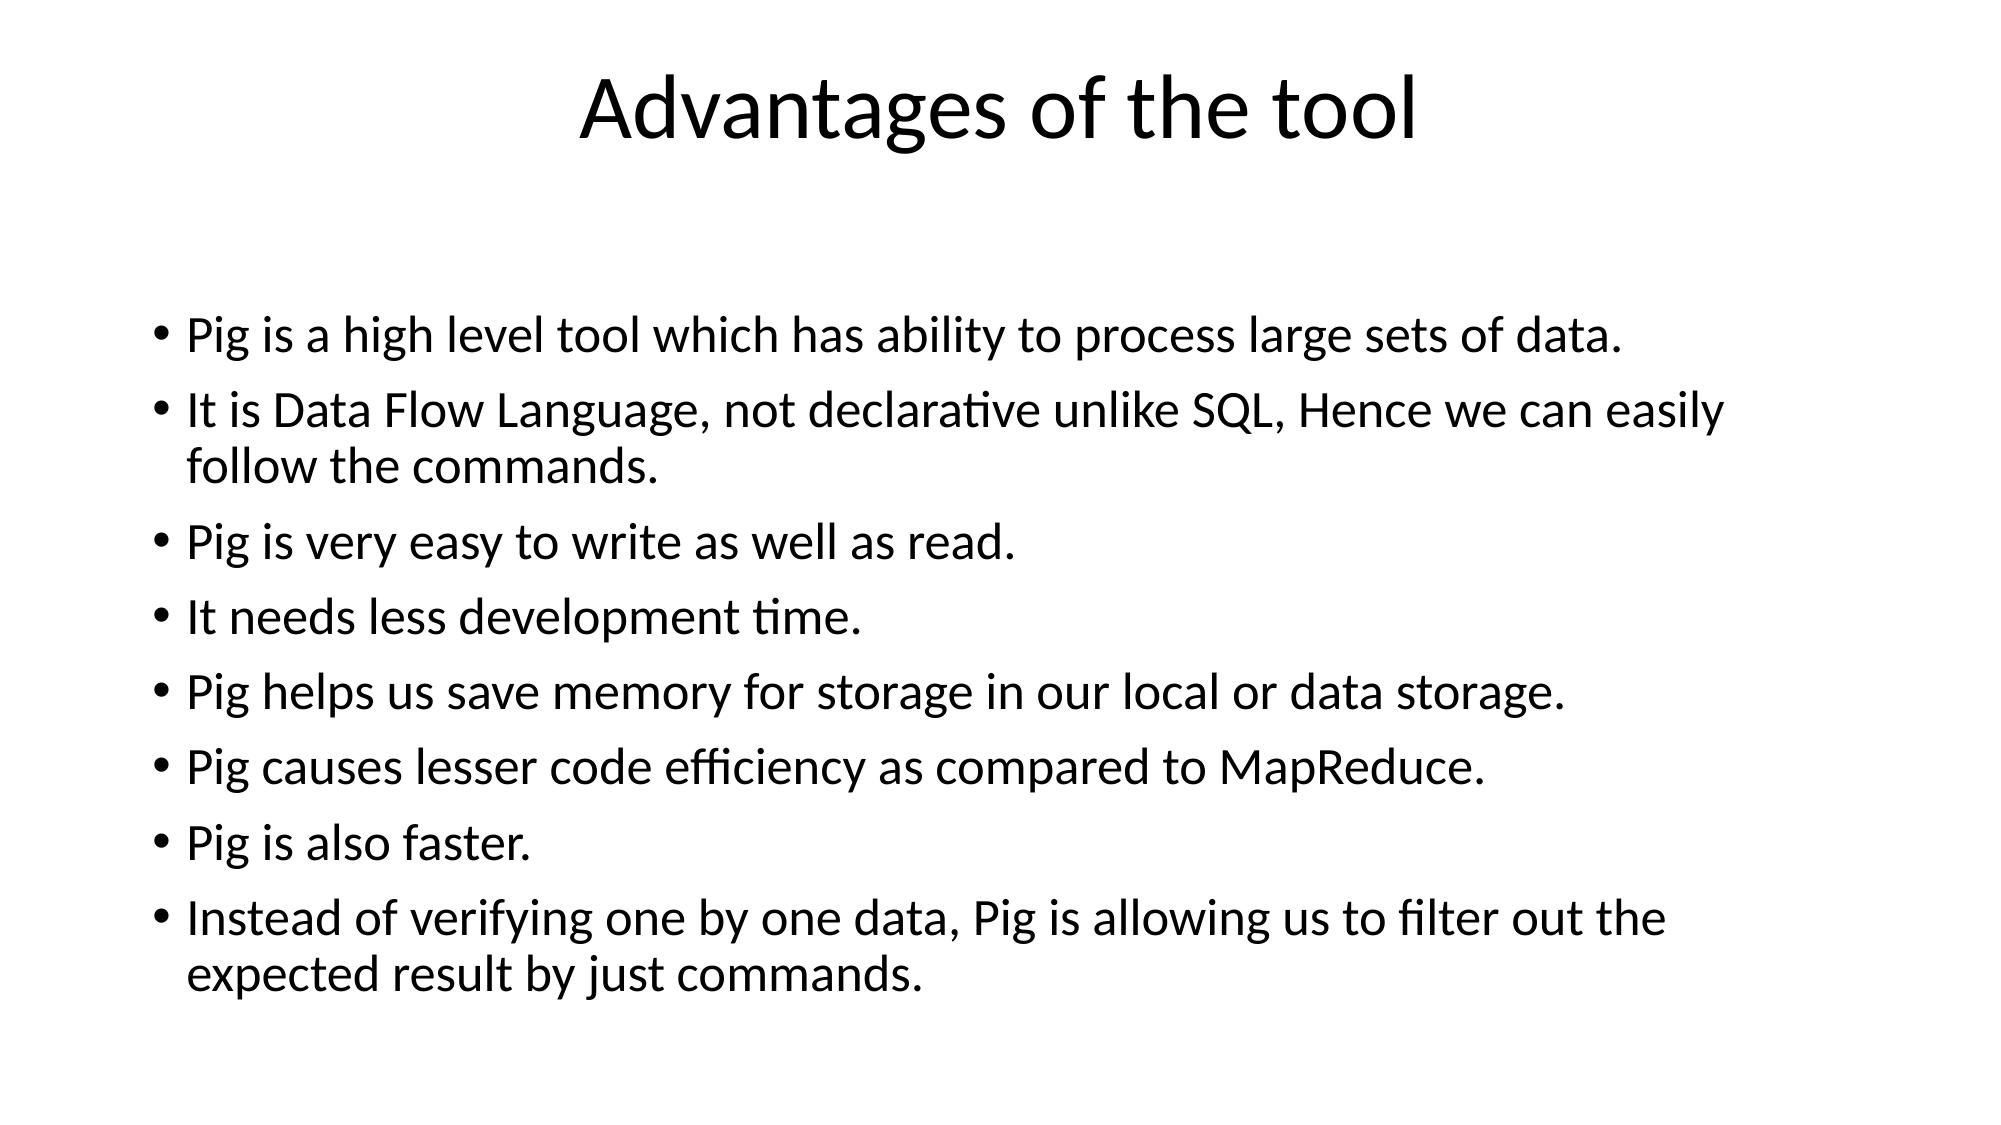

# Advantages of the tool
Pig is a high level tool which has ability to process large sets of data.
It is Data Flow Language, not declarative unlike SQL, Hence we can easily follow the commands.
Pig is very easy to write as well as read.
It needs less development time.
Pig helps us save memory for storage in our local or data storage.
Pig causes lesser code efficiency as compared to MapReduce.
Pig is also faster.
Instead of verifying one by one data, Pig is allowing us to filter out the expected result by just commands.